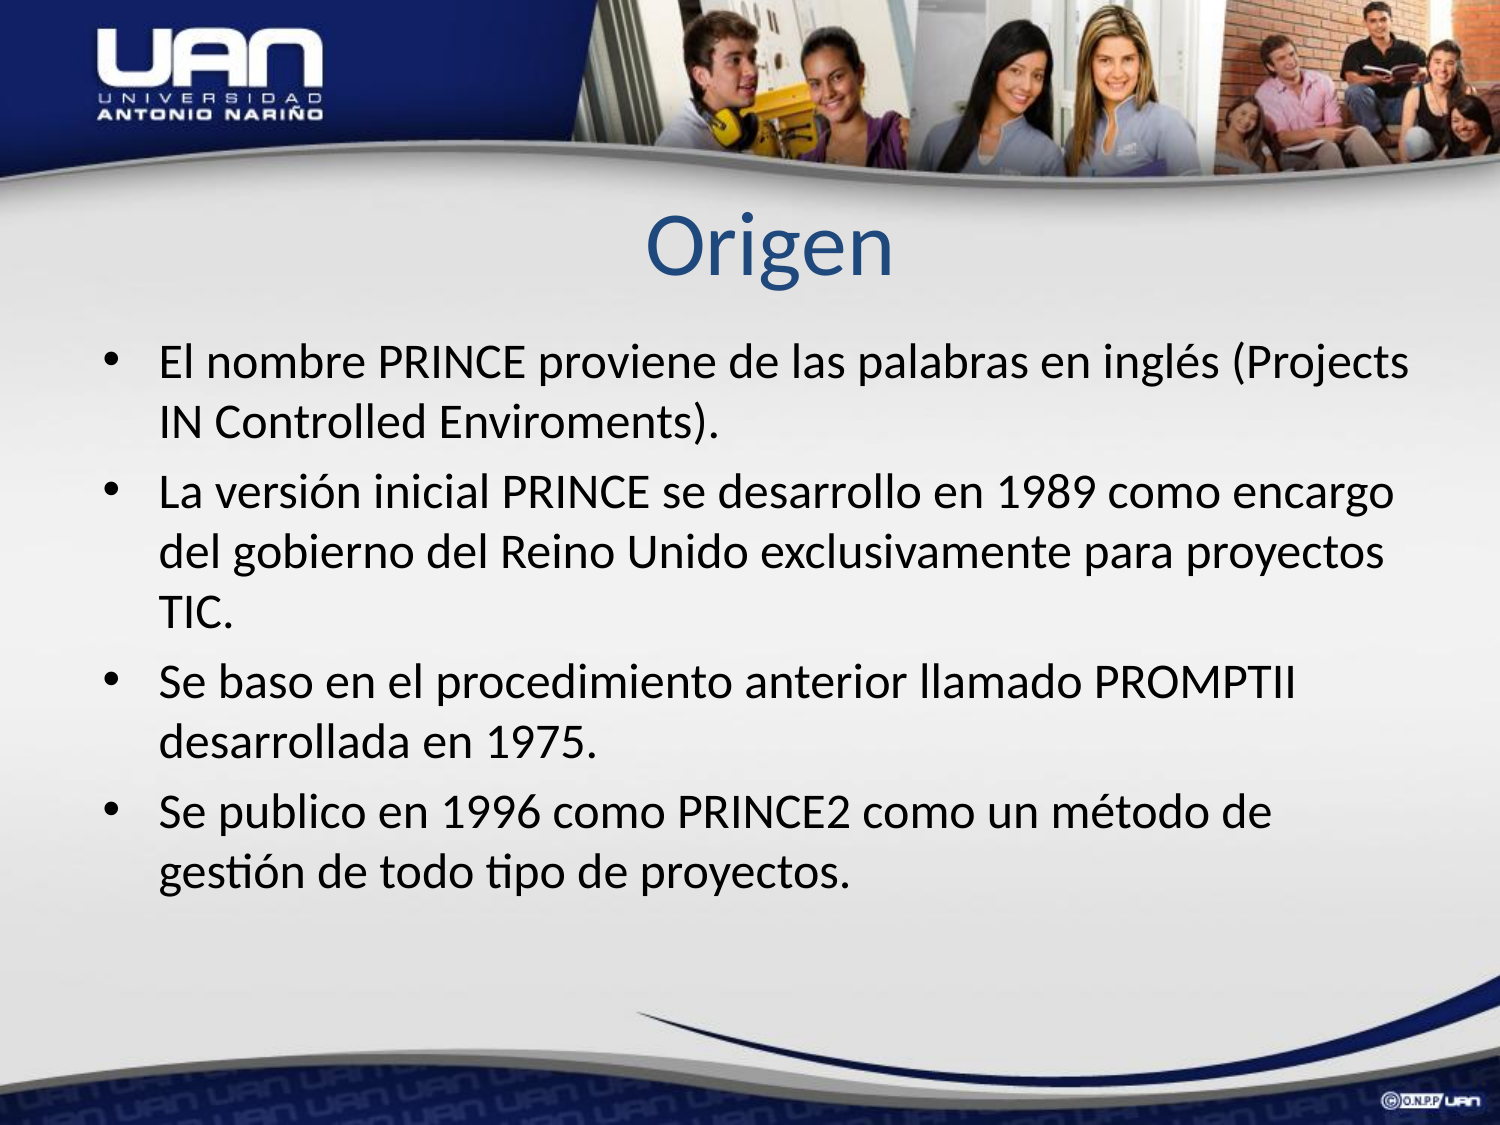

Origen
El nombre PRINCE proviene de las palabras en inglés (Projects IN Controlled Enviroments).
La versión inicial PRINCE se desarrollo en 1989 como encargo del gobierno del Reino Unido exclusivamente para proyectos TIC.
Se baso en el procedimiento anterior llamado PROMPTII desarrollada en 1975.
Se publico en 1996 como PRINCE2 como un método de gestión de todo tipo de proyectos.